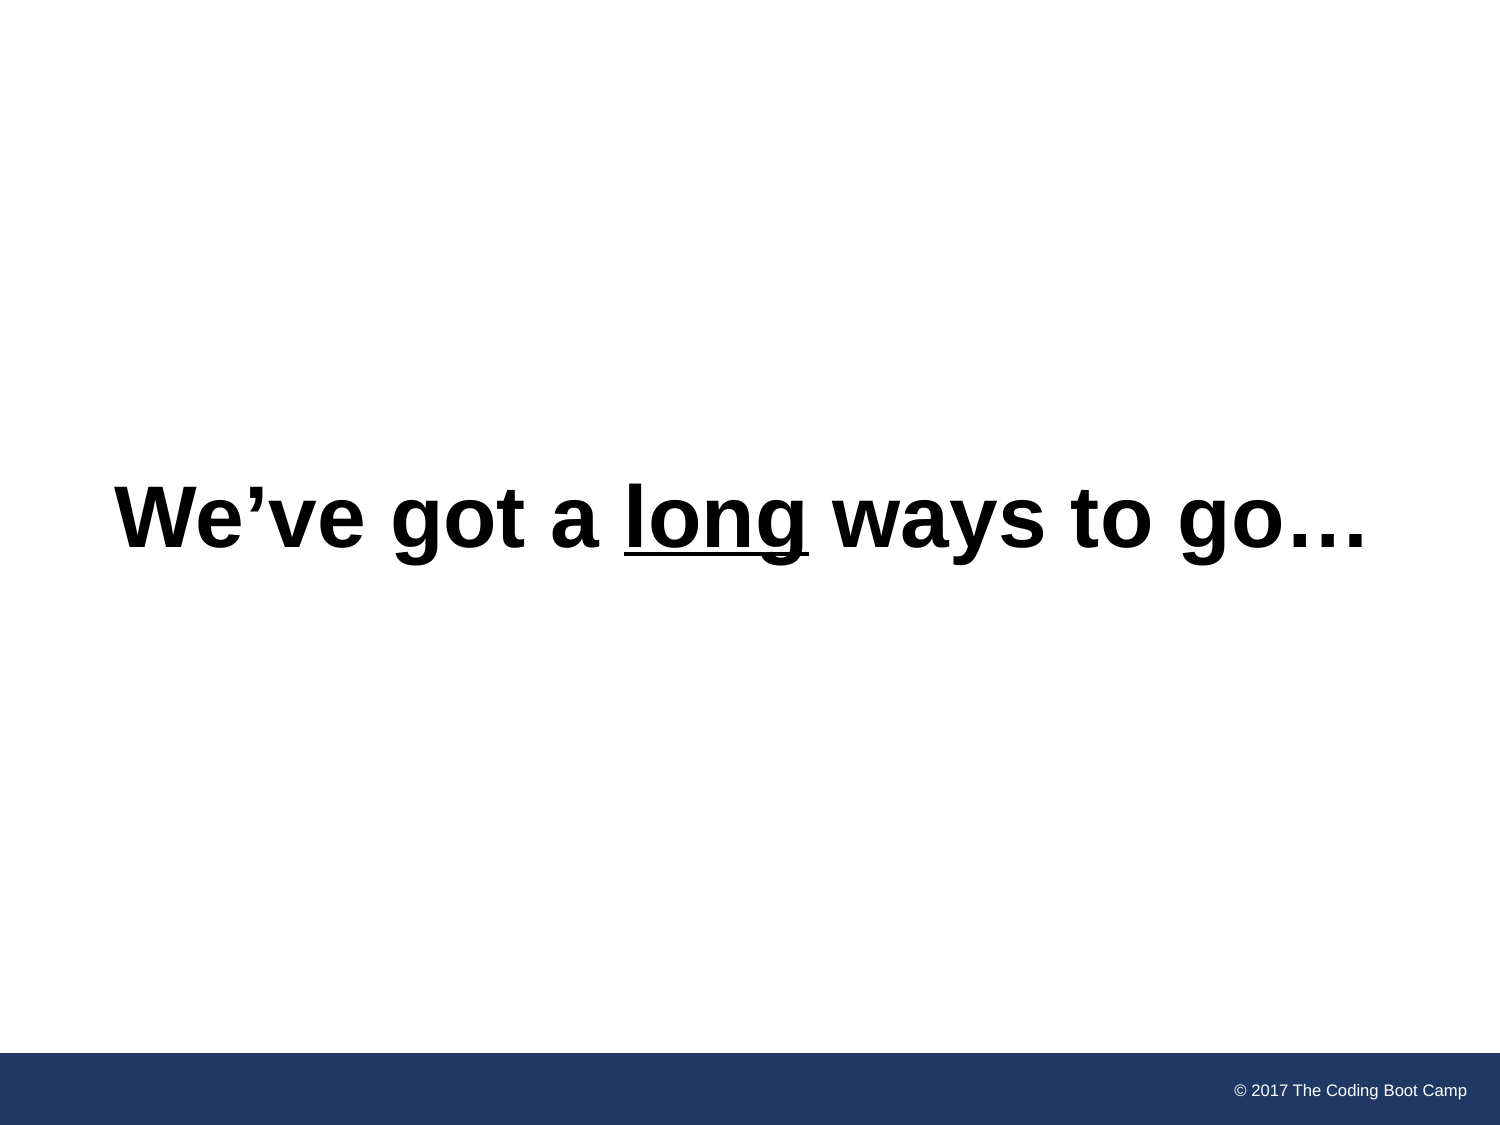

# We’ve got a long ways to go…